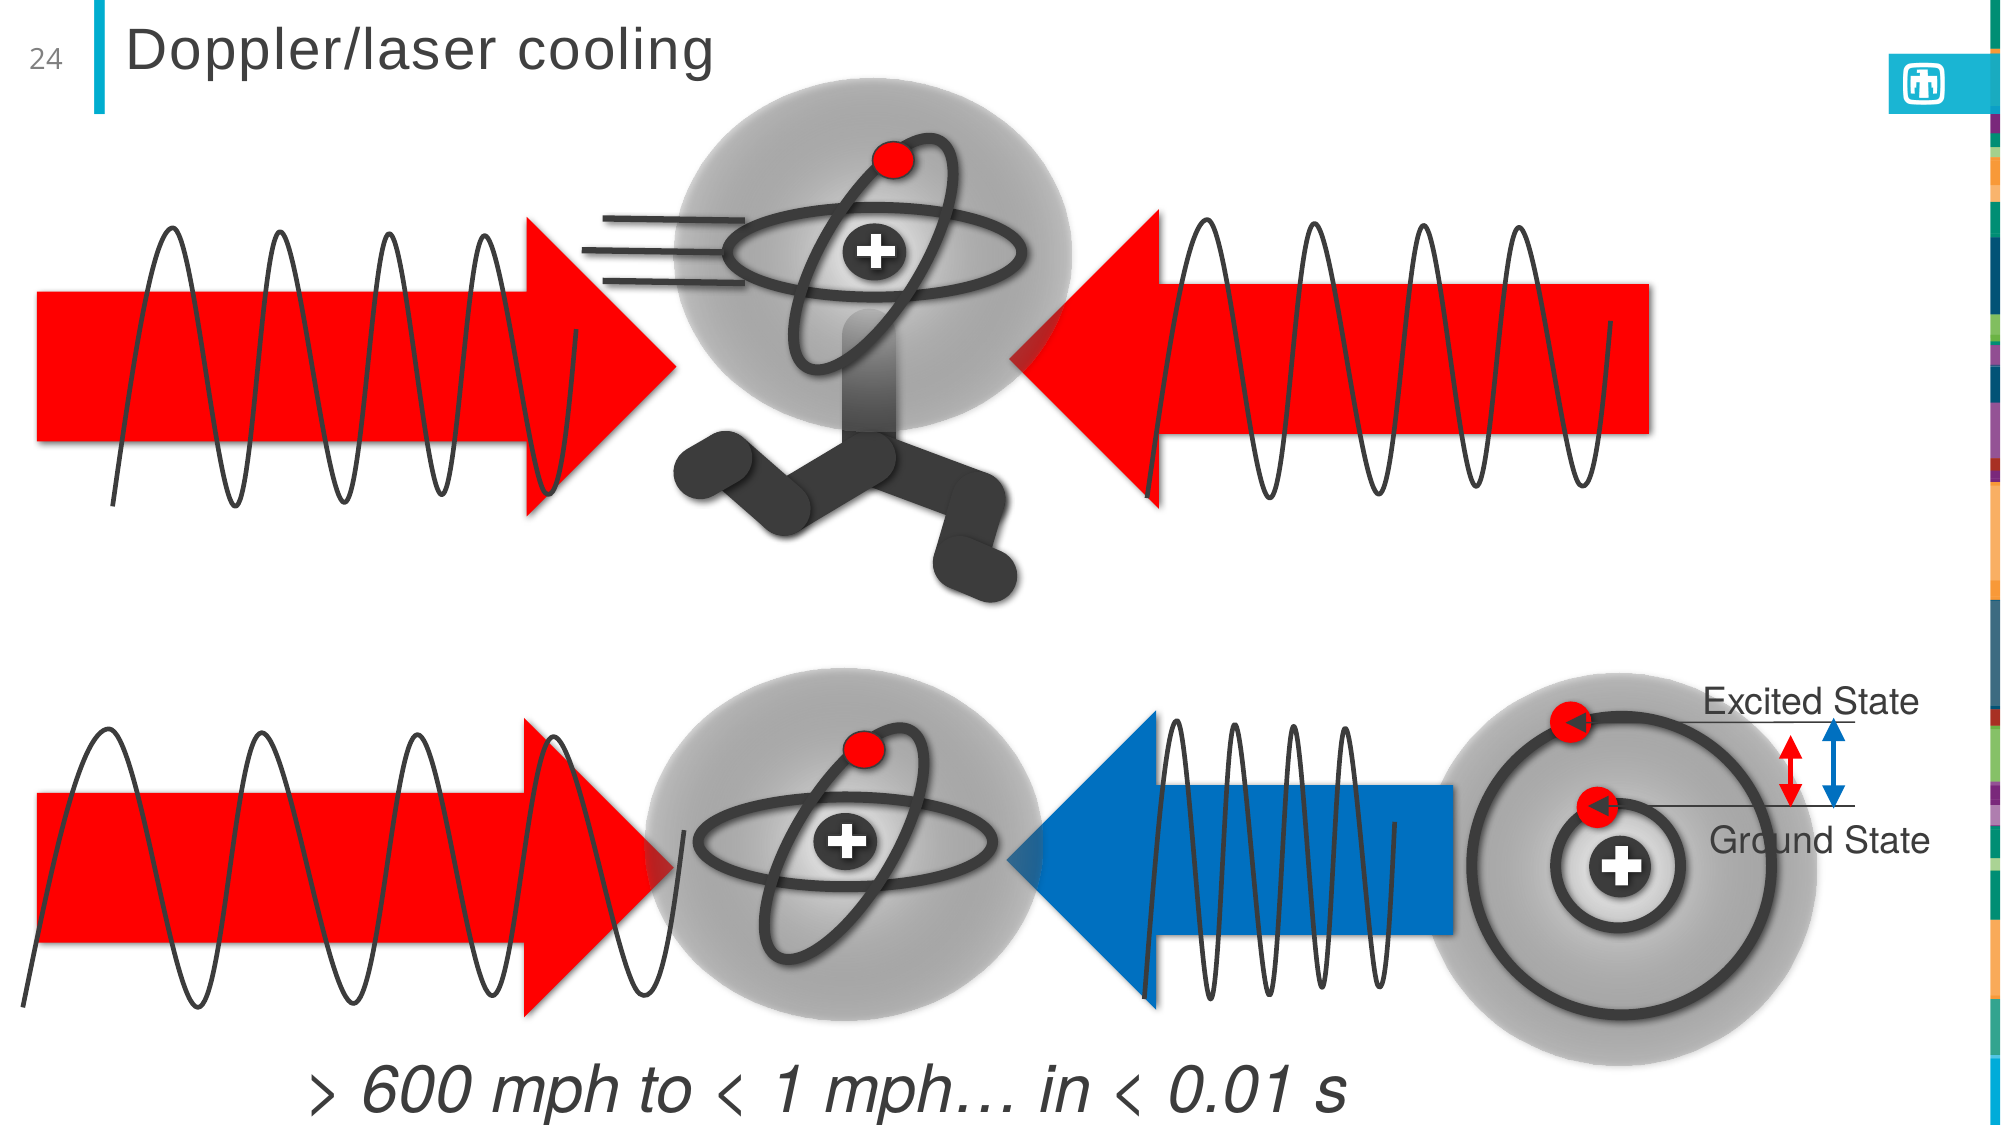

24
# Doppler/laser cooling

Excited State

Ground State

> 600 mph to < 1 mph… in < 0.01 s